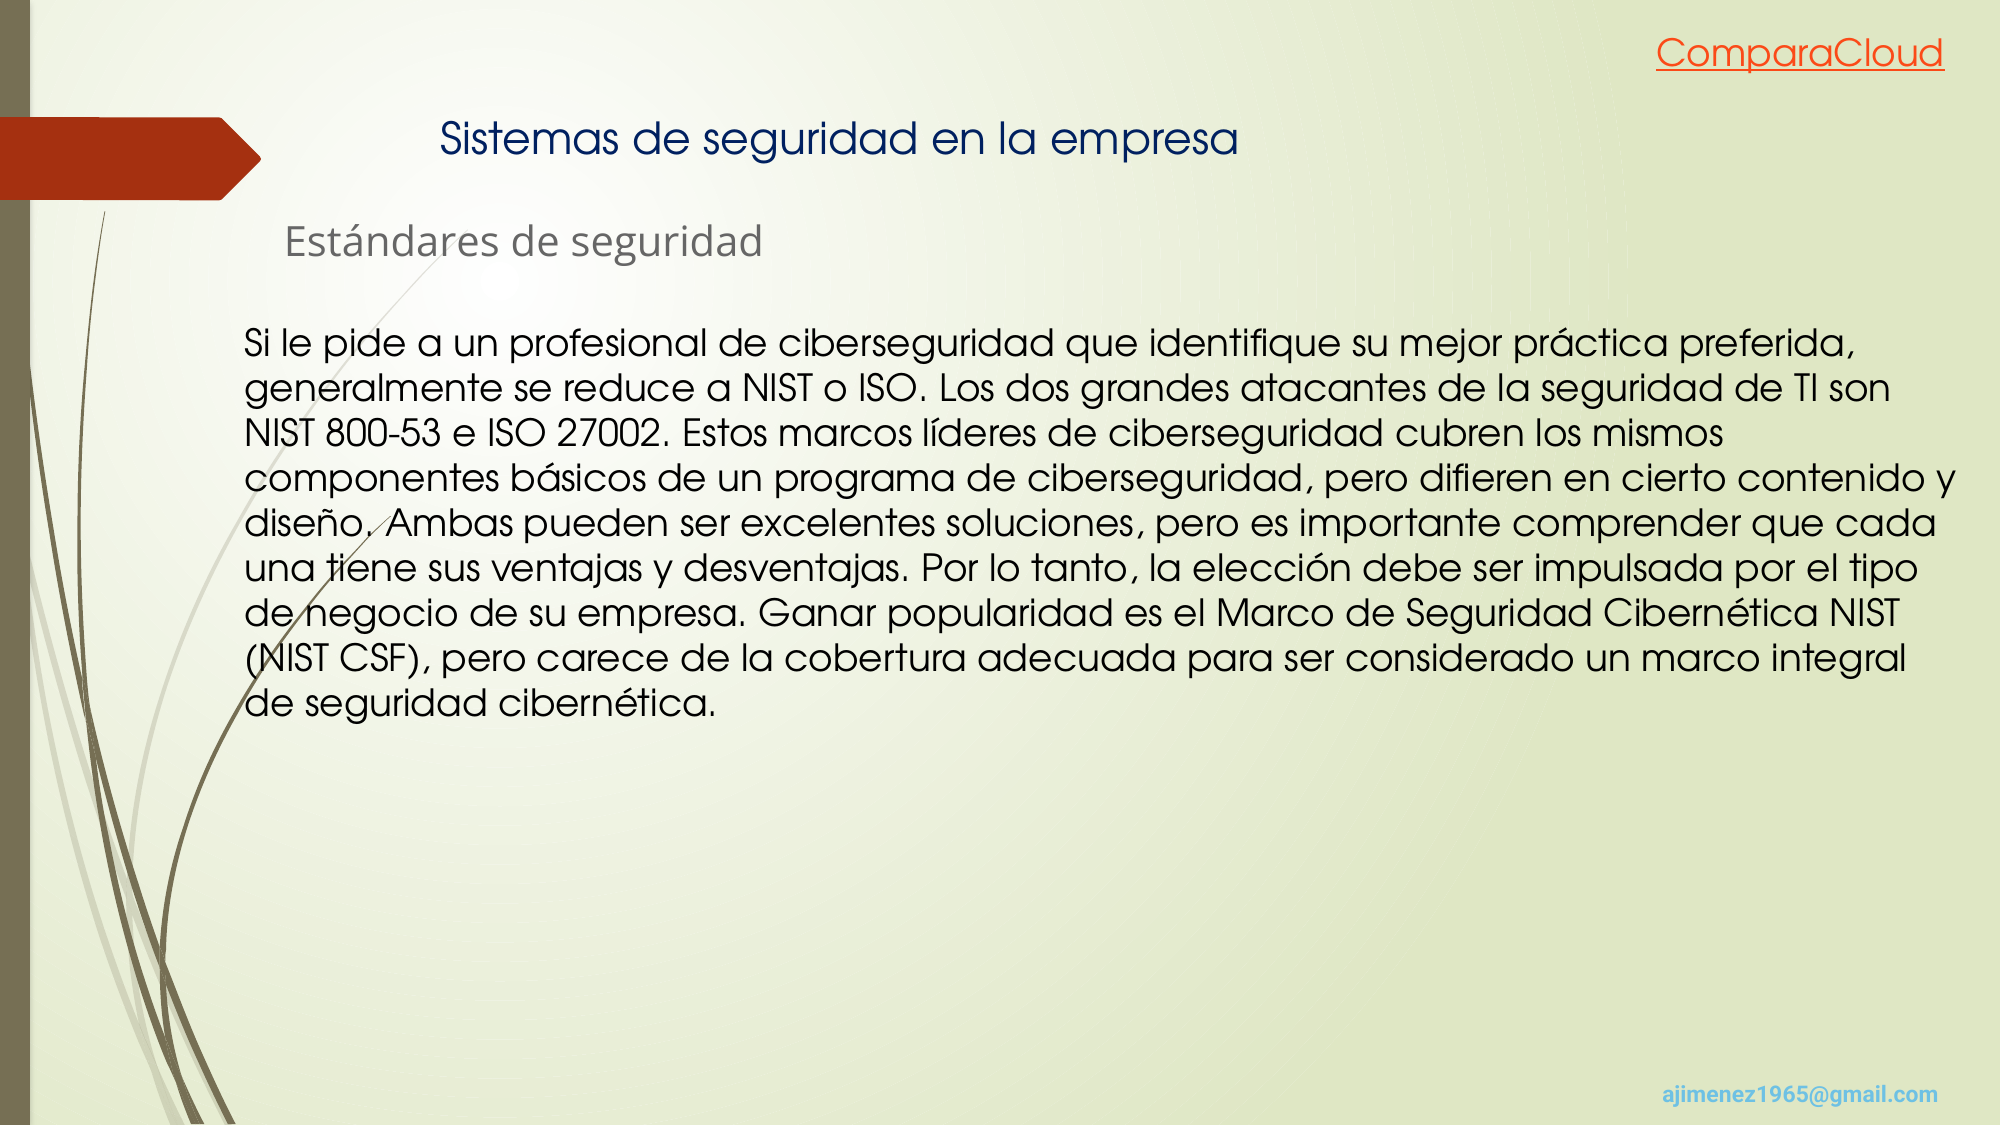

ComparaCloud
Sistemas de seguridad en la empresa
Estándares de seguridad
Si le pide a un profesional de ciberseguridad que identifique su mejor práctica preferida, generalmente se reduce a NIST o ISO. Los dos grandes atacantes de la seguridad de TI son NIST 800-53 e ISO 27002. Estos marcos líderes de ciberseguridad cubren los mismos componentes básicos de un programa de ciberseguridad, pero difieren en cierto contenido y diseño. Ambas pueden ser excelentes soluciones, pero es importante comprender que cada una tiene sus ventajas y desventajas. Por lo tanto, la elección debe ser impulsada por el tipo de negocio de su empresa. Ganar popularidad es el Marco de Seguridad Cibernética NIST (NIST CSF), pero carece de la cobertura adecuada para ser considerado un marco integral de seguridad cibernética.
ajimenez1965@gmail.com